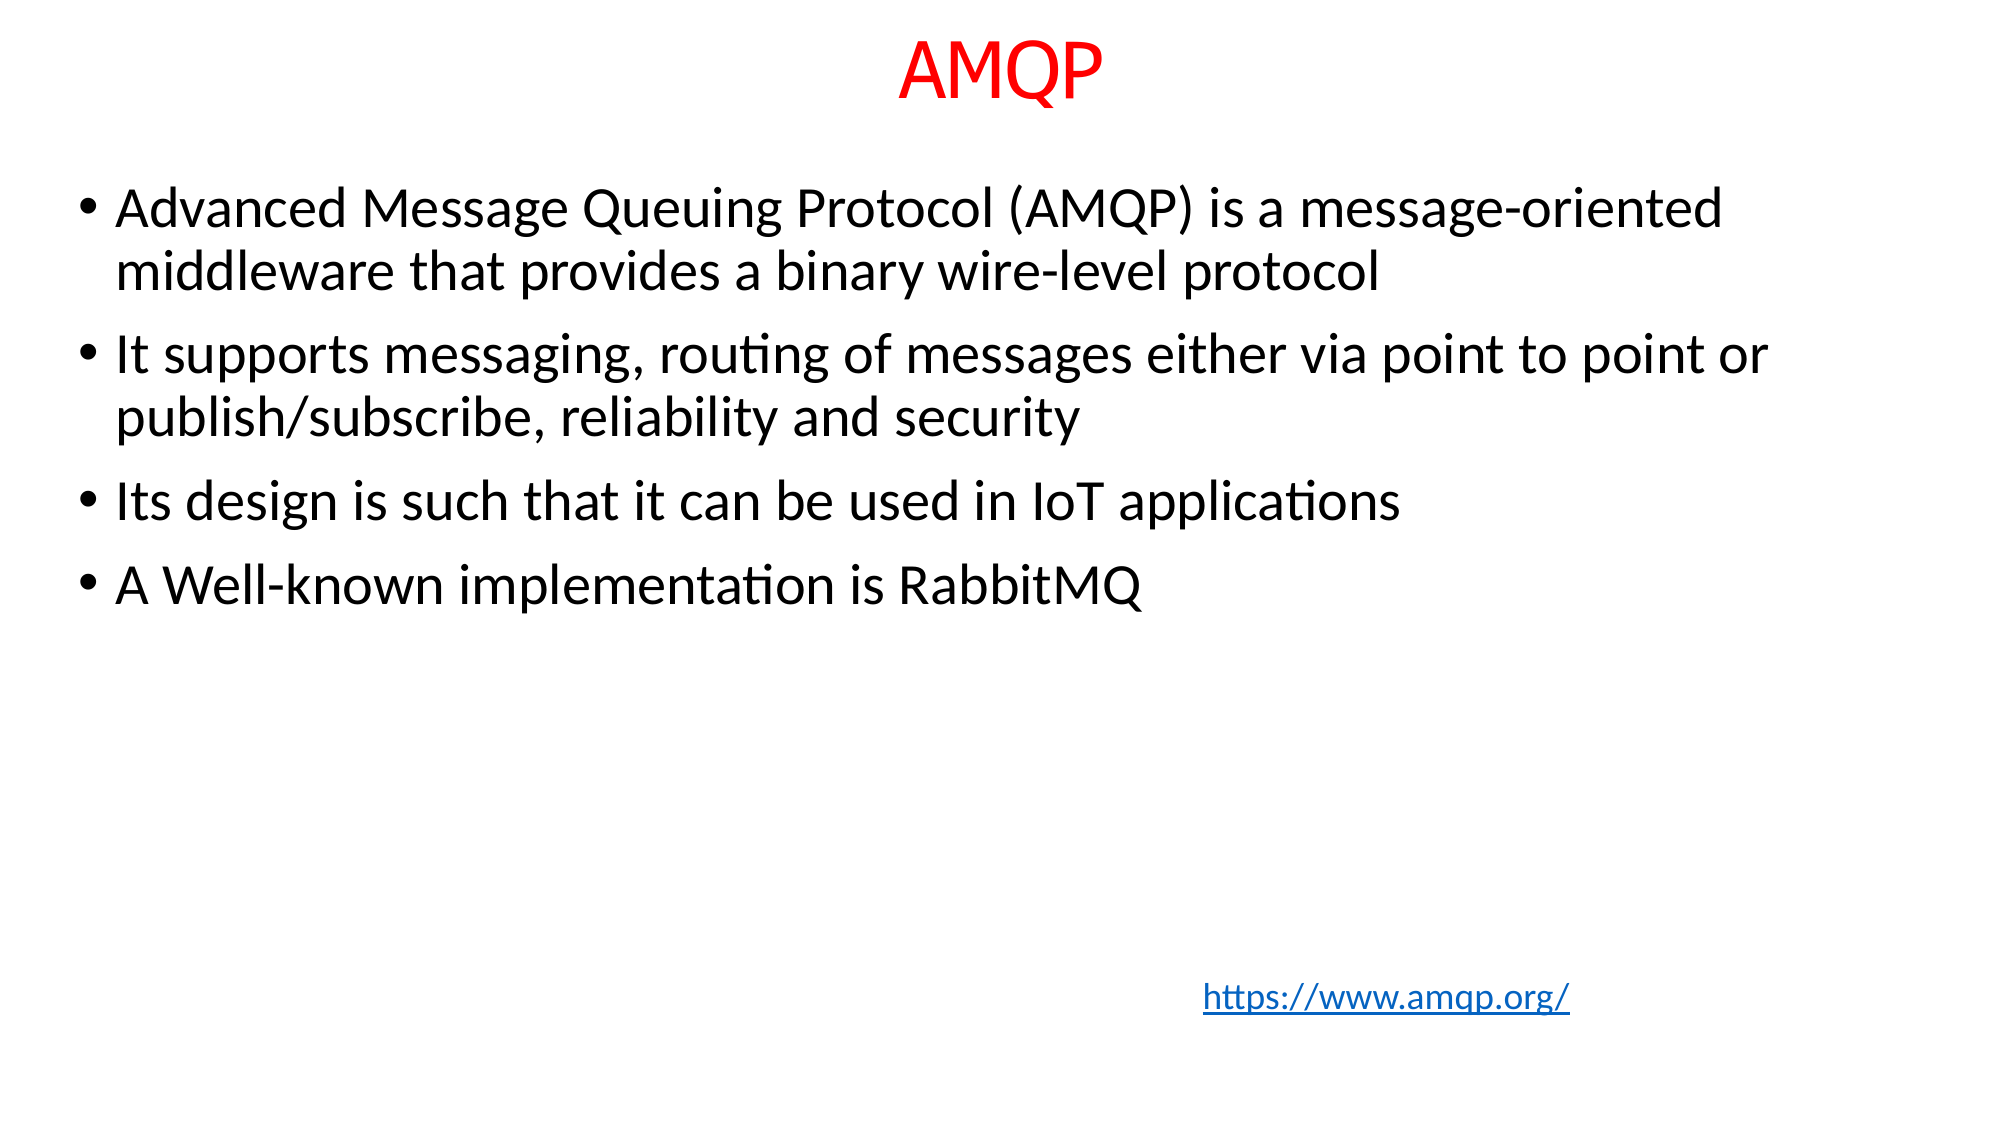

# AMQP
Advanced Message Queuing Protocol (AMQP) is a message-oriented middleware that provides a binary wire-level protocol
It supports messaging, routing of messages either via point to point or publish/subscribe, reliability and security
Its design is such that it can be used in IoT applications
A Well-known implementation is RabbitMQ

https://www.amqp.org/